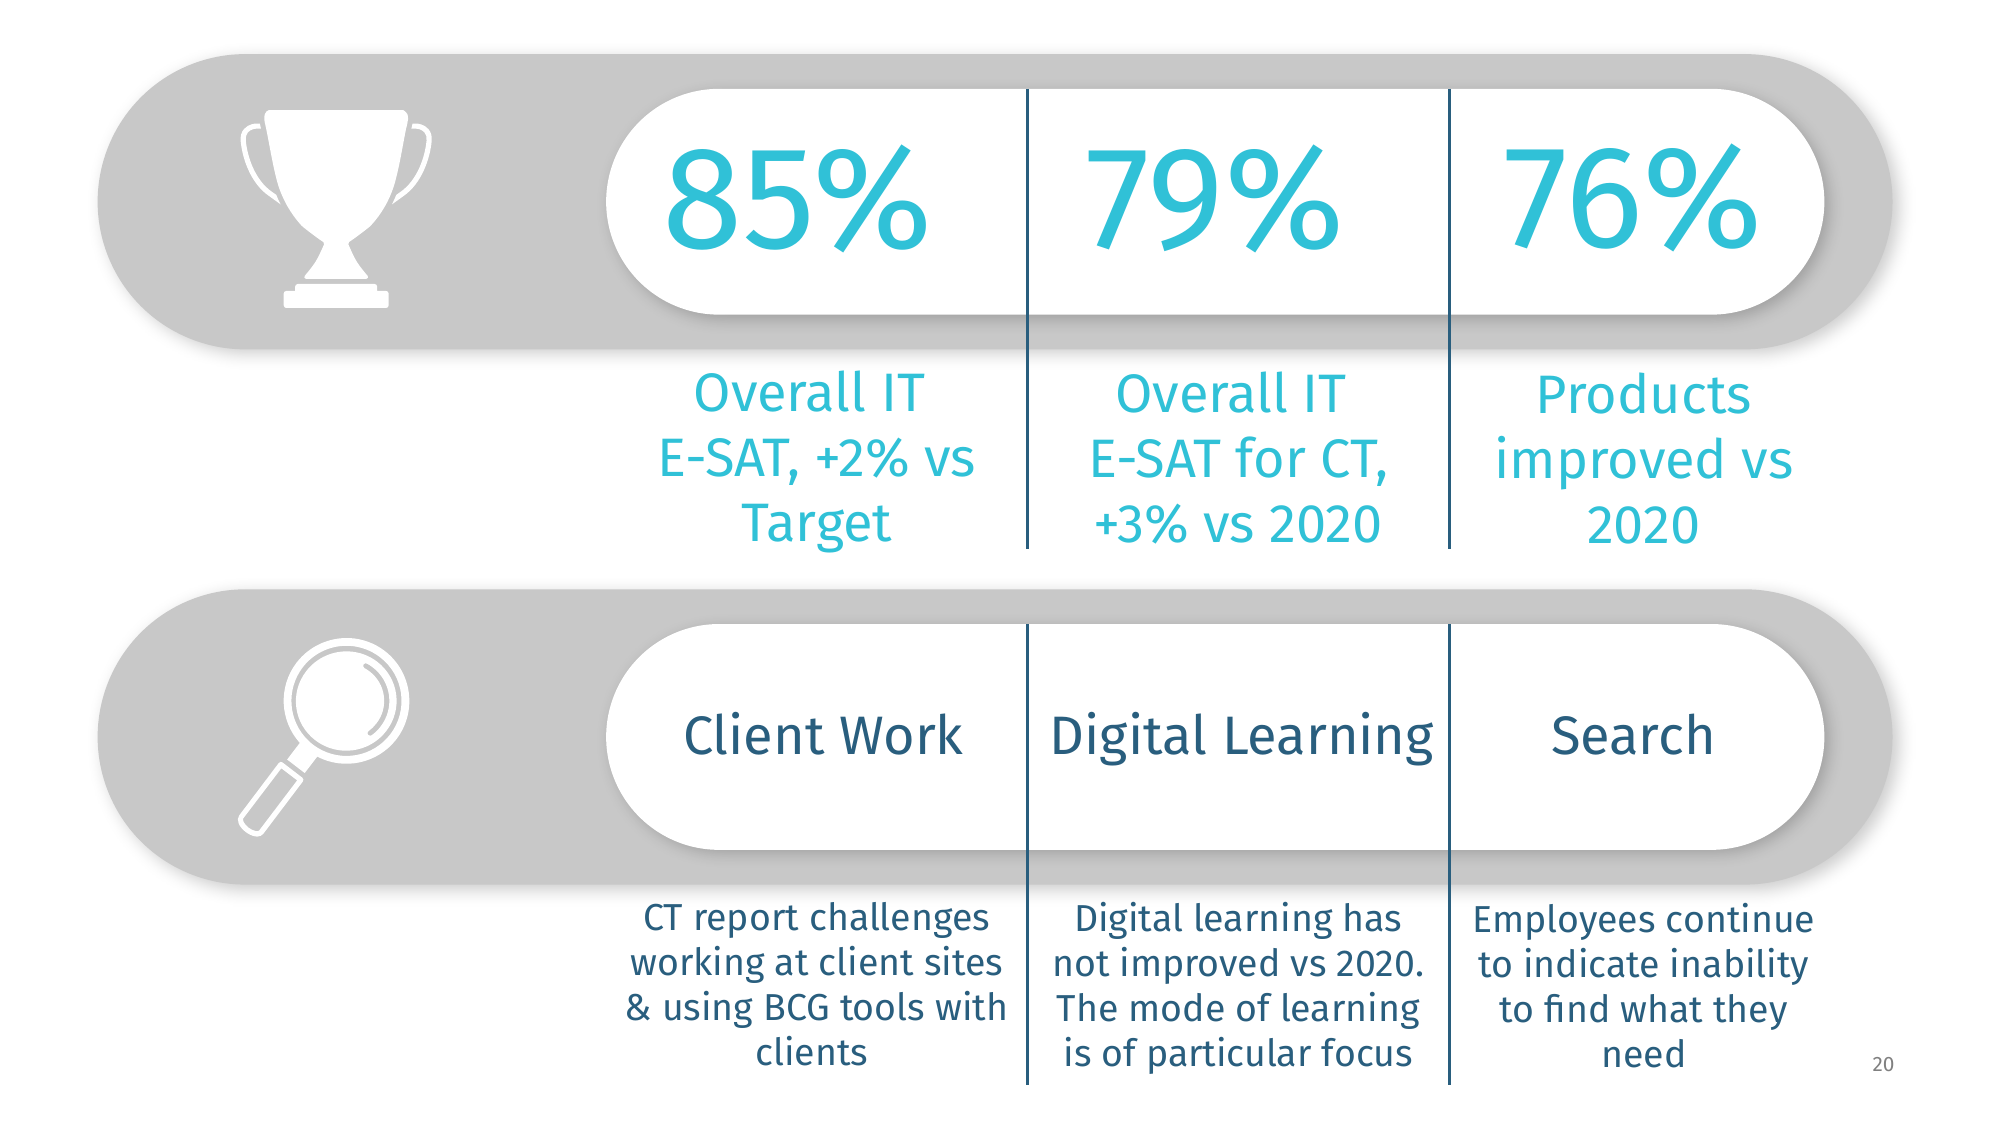

76%
85%
79%
Overall IT
E-SAT, +2% vs Target
Overall IT
E-SAT for CT, +3% vs 2020
Products improved vs 2020

Client Work
Digital Learning
Search
CT report challenges working at client sites & using BCG tools with clients
Digital learning has not improved vs 2020. The mode of learning is of particular focus
Employees continue to indicate inability to find what they need